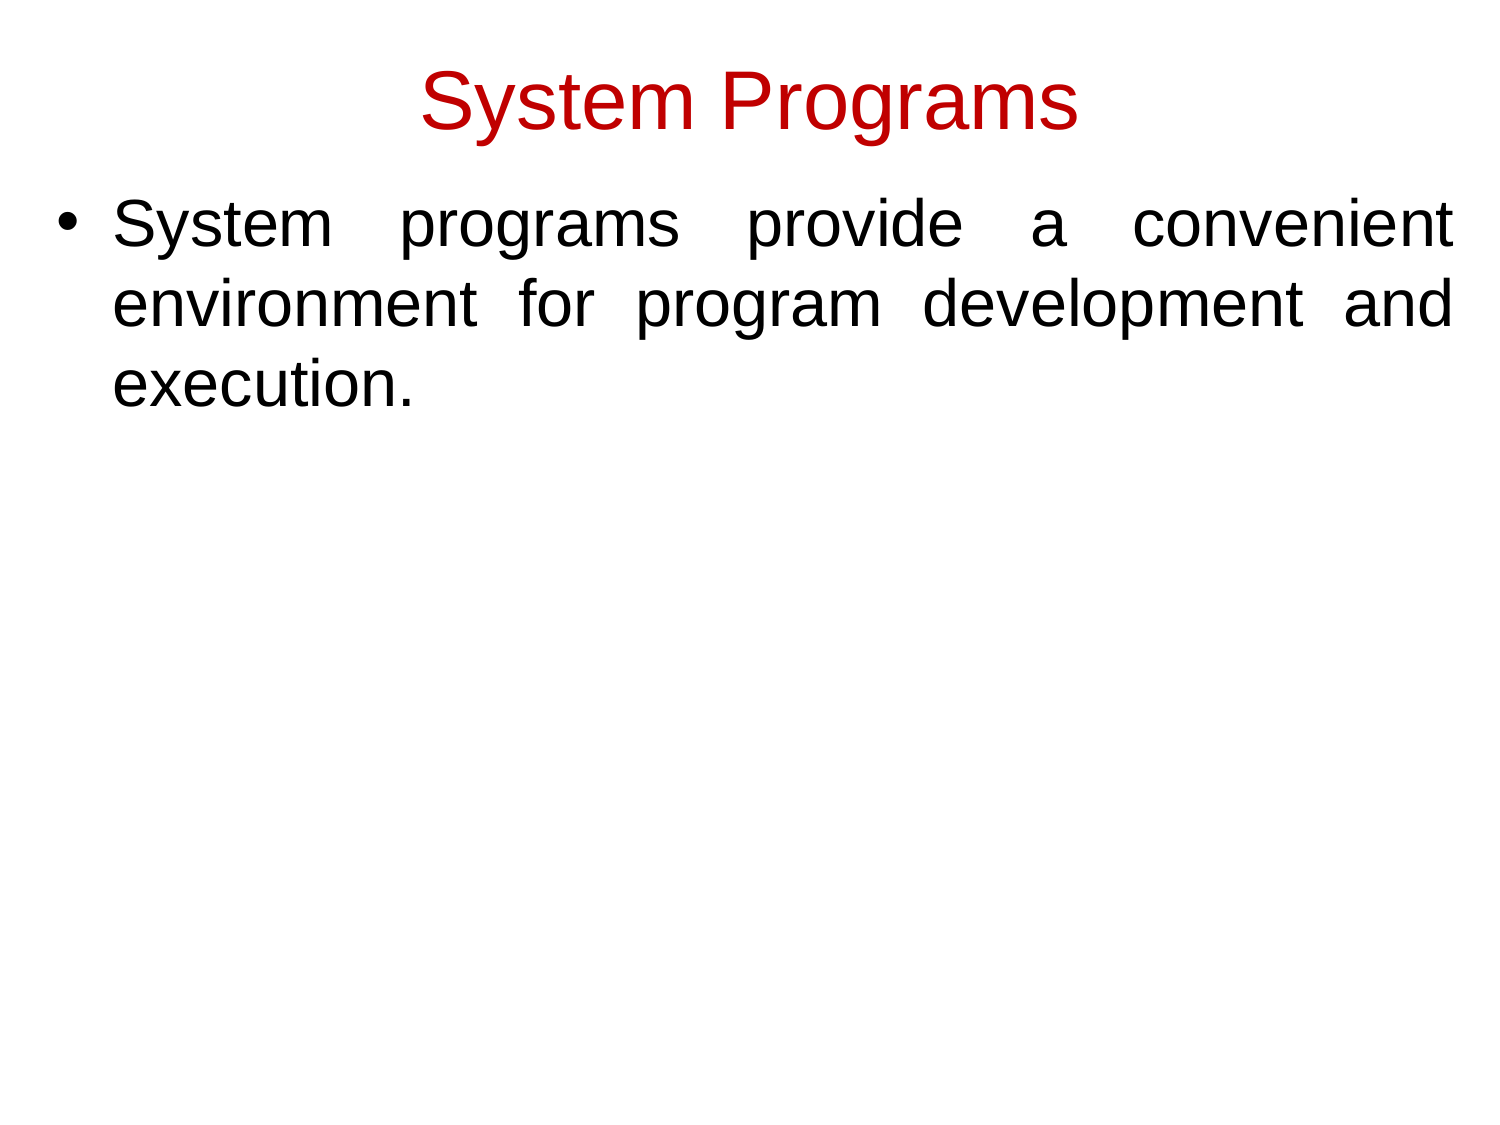

System Programs
System programs provide a convenient environment for program development and execution.